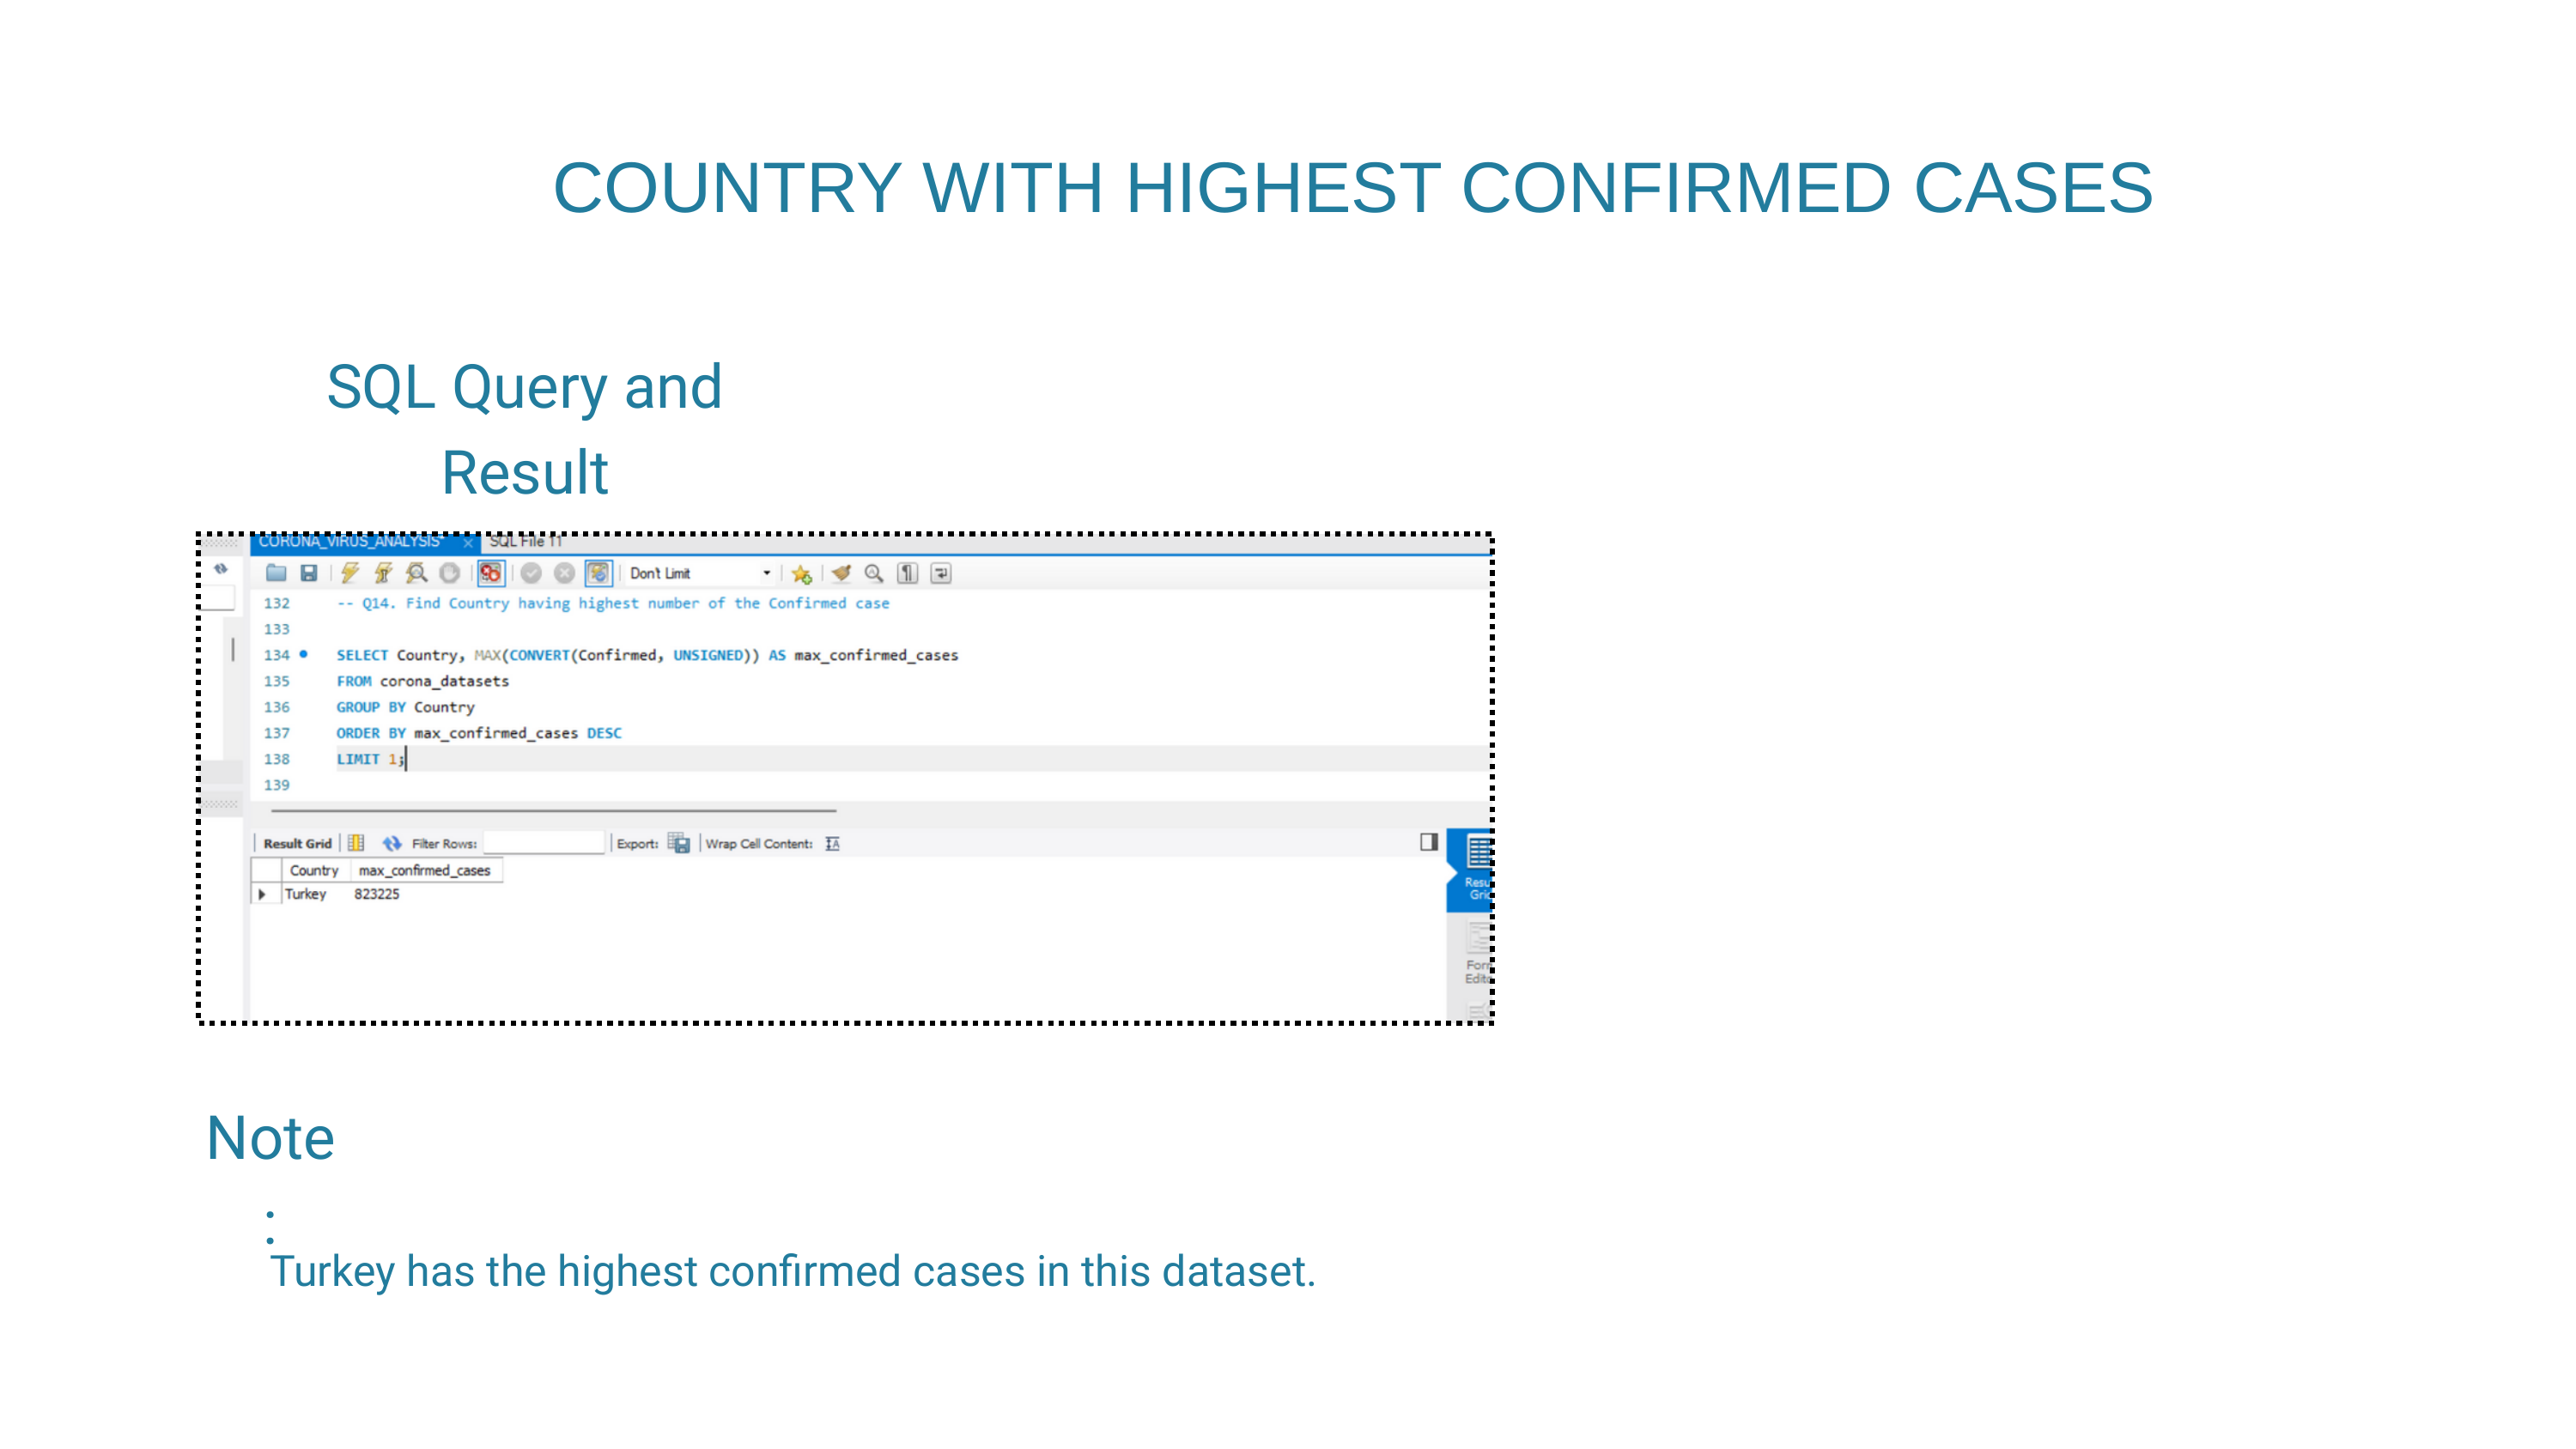

COUNTRY WITH HIGHEST CONFIRMED CASES
SQL Query and Result

Note:
Turkey has the highest confirmed cases in this dataset.